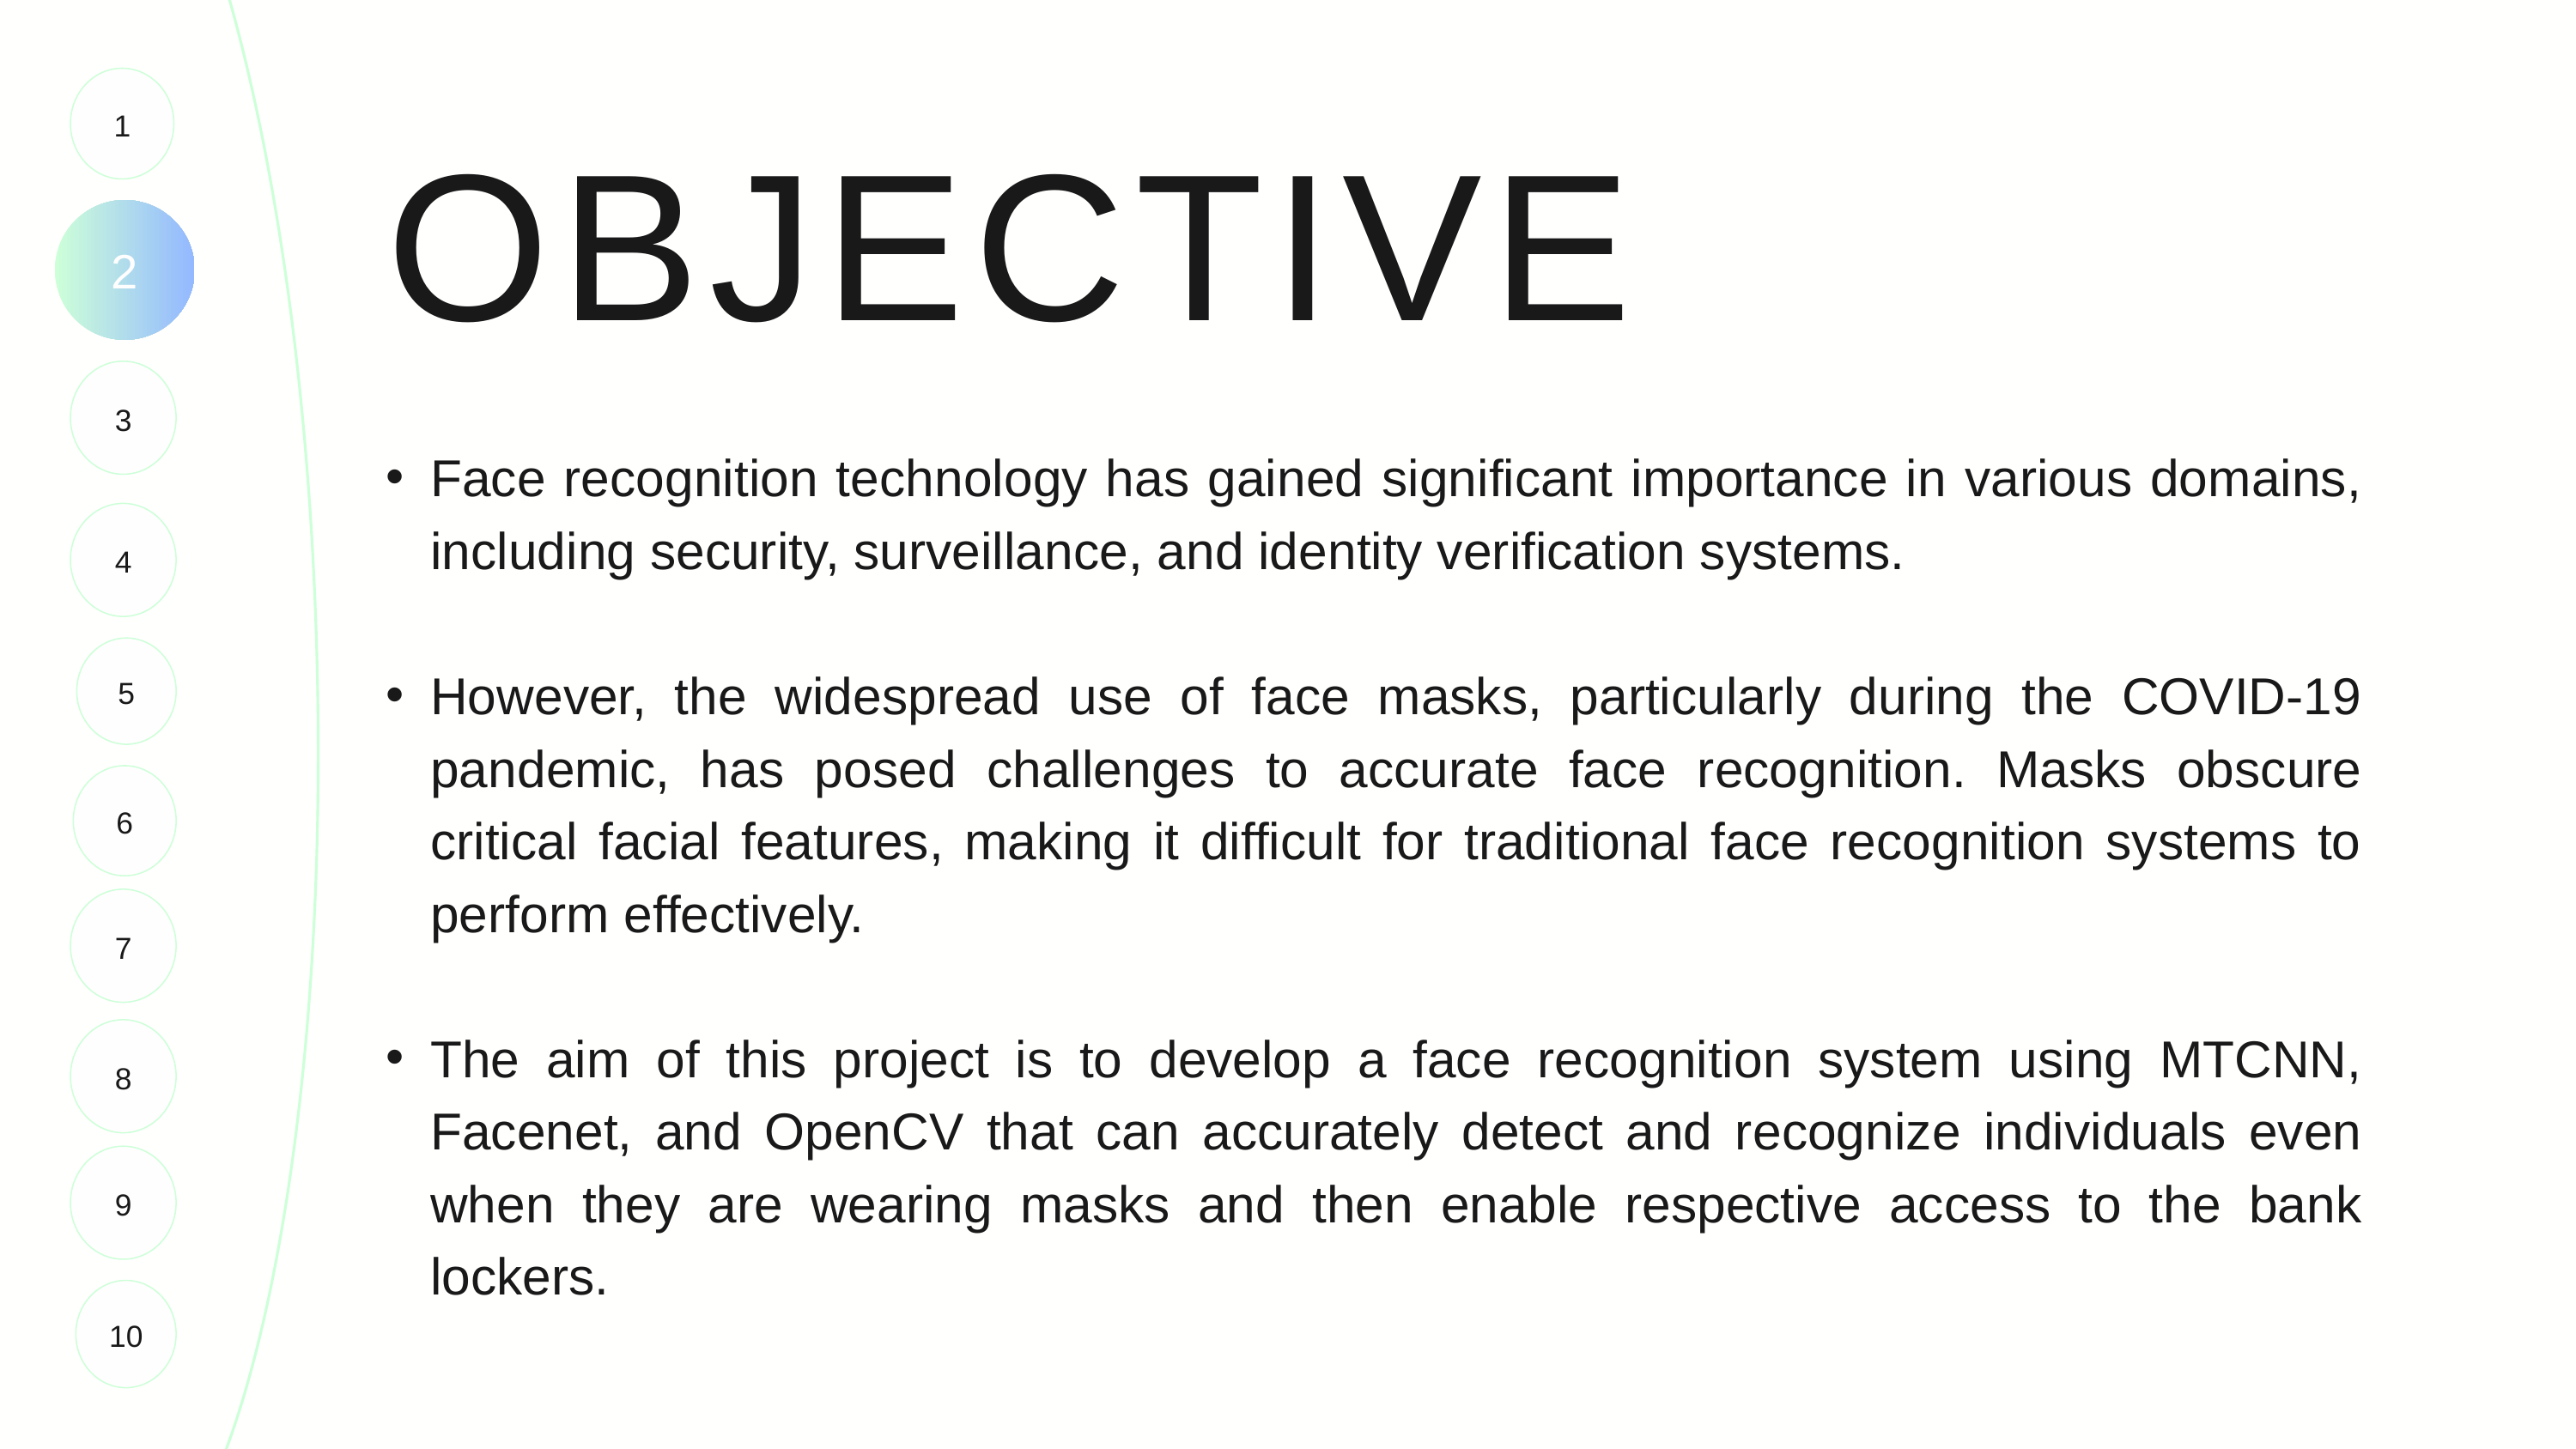

1
OBJECTIVE

2

3
Face recognition technology has gained significant importance in various domains, including security, surveillance, and identity verification systems.

However, the widespread use of face masks, particularly during the COVID-19 pandemic, has posed challenges to accurate face recognition. Masks obscure critical facial features, making it difficult for traditional face recognition systems to perform effectively.

The aim of this project is to develop a face recognition system using MTCNN, Facenet, and OpenCV that can accurately detect and recognize individuals even when they are wearing masks and then enable respective access to the bank lockers.

4

5

6

7

8

9

10